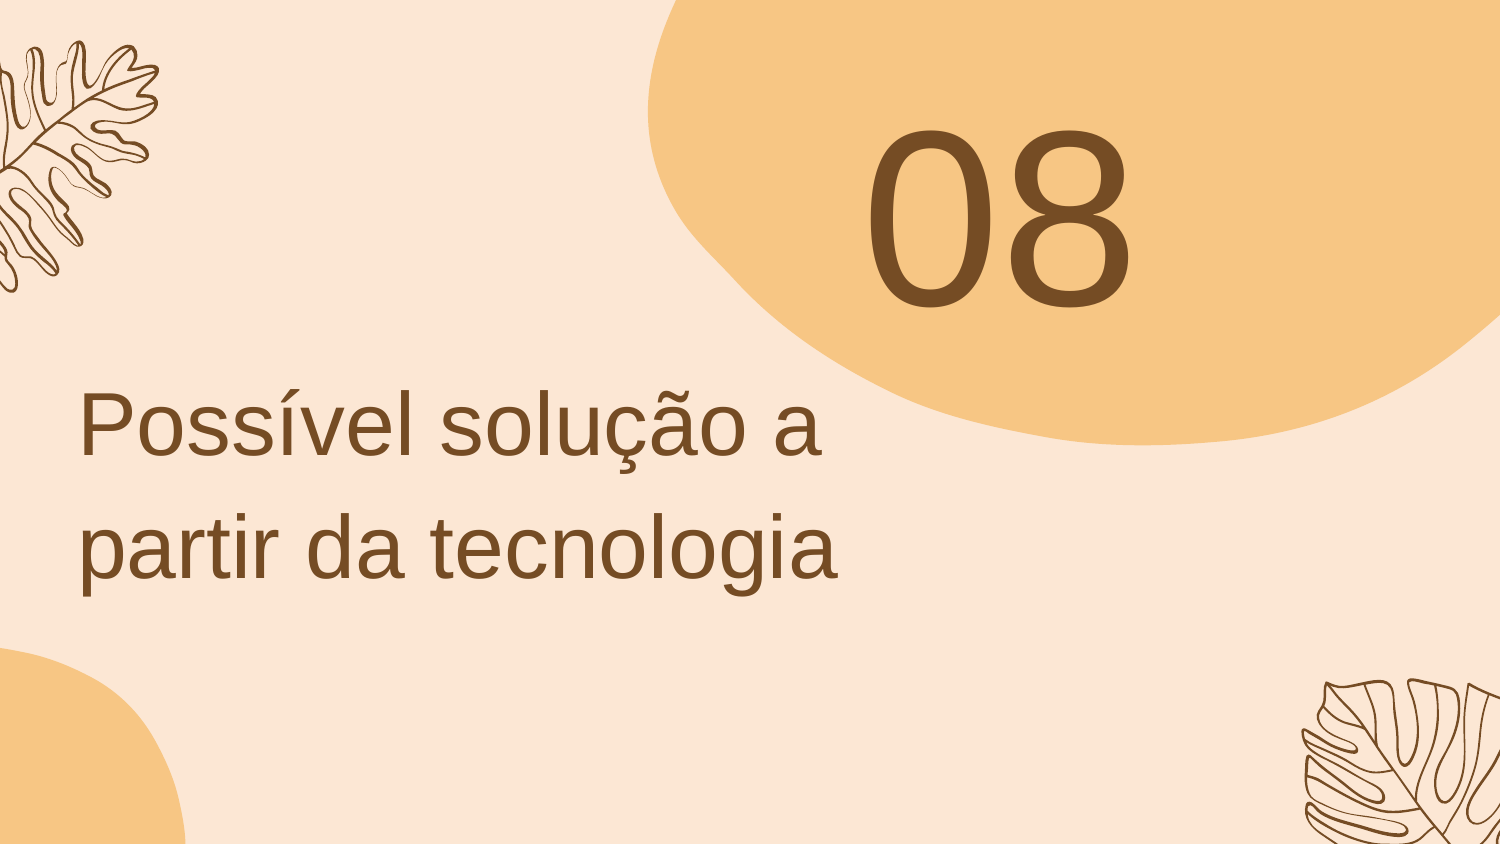

08
# Possível solução a partir da tecnologia